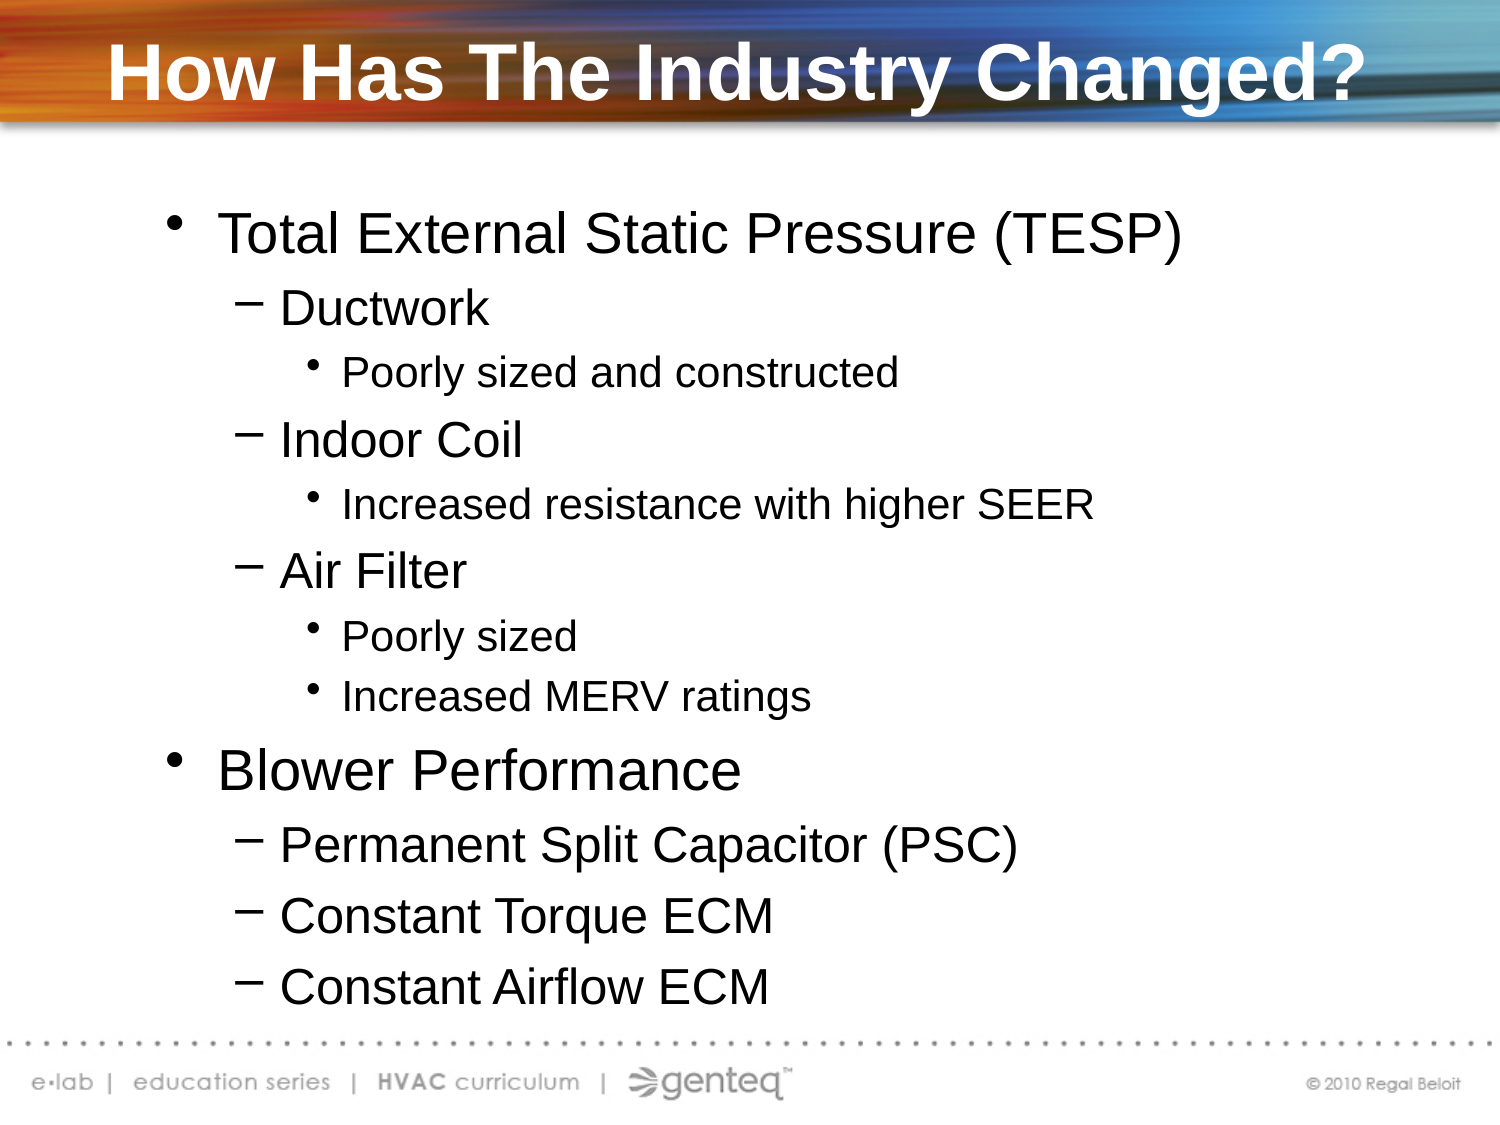

# How Has The Industry Changed?
Total External Static Pressure (TESP)
Ductwork
Poorly sized and constructed
Indoor Coil
Increased resistance with higher SEER
Air Filter
Poorly sized
Increased MERV ratings
Blower Performance
Permanent Split Capacitor (PSC)
Constant Torque ECM
Constant Airflow ECM